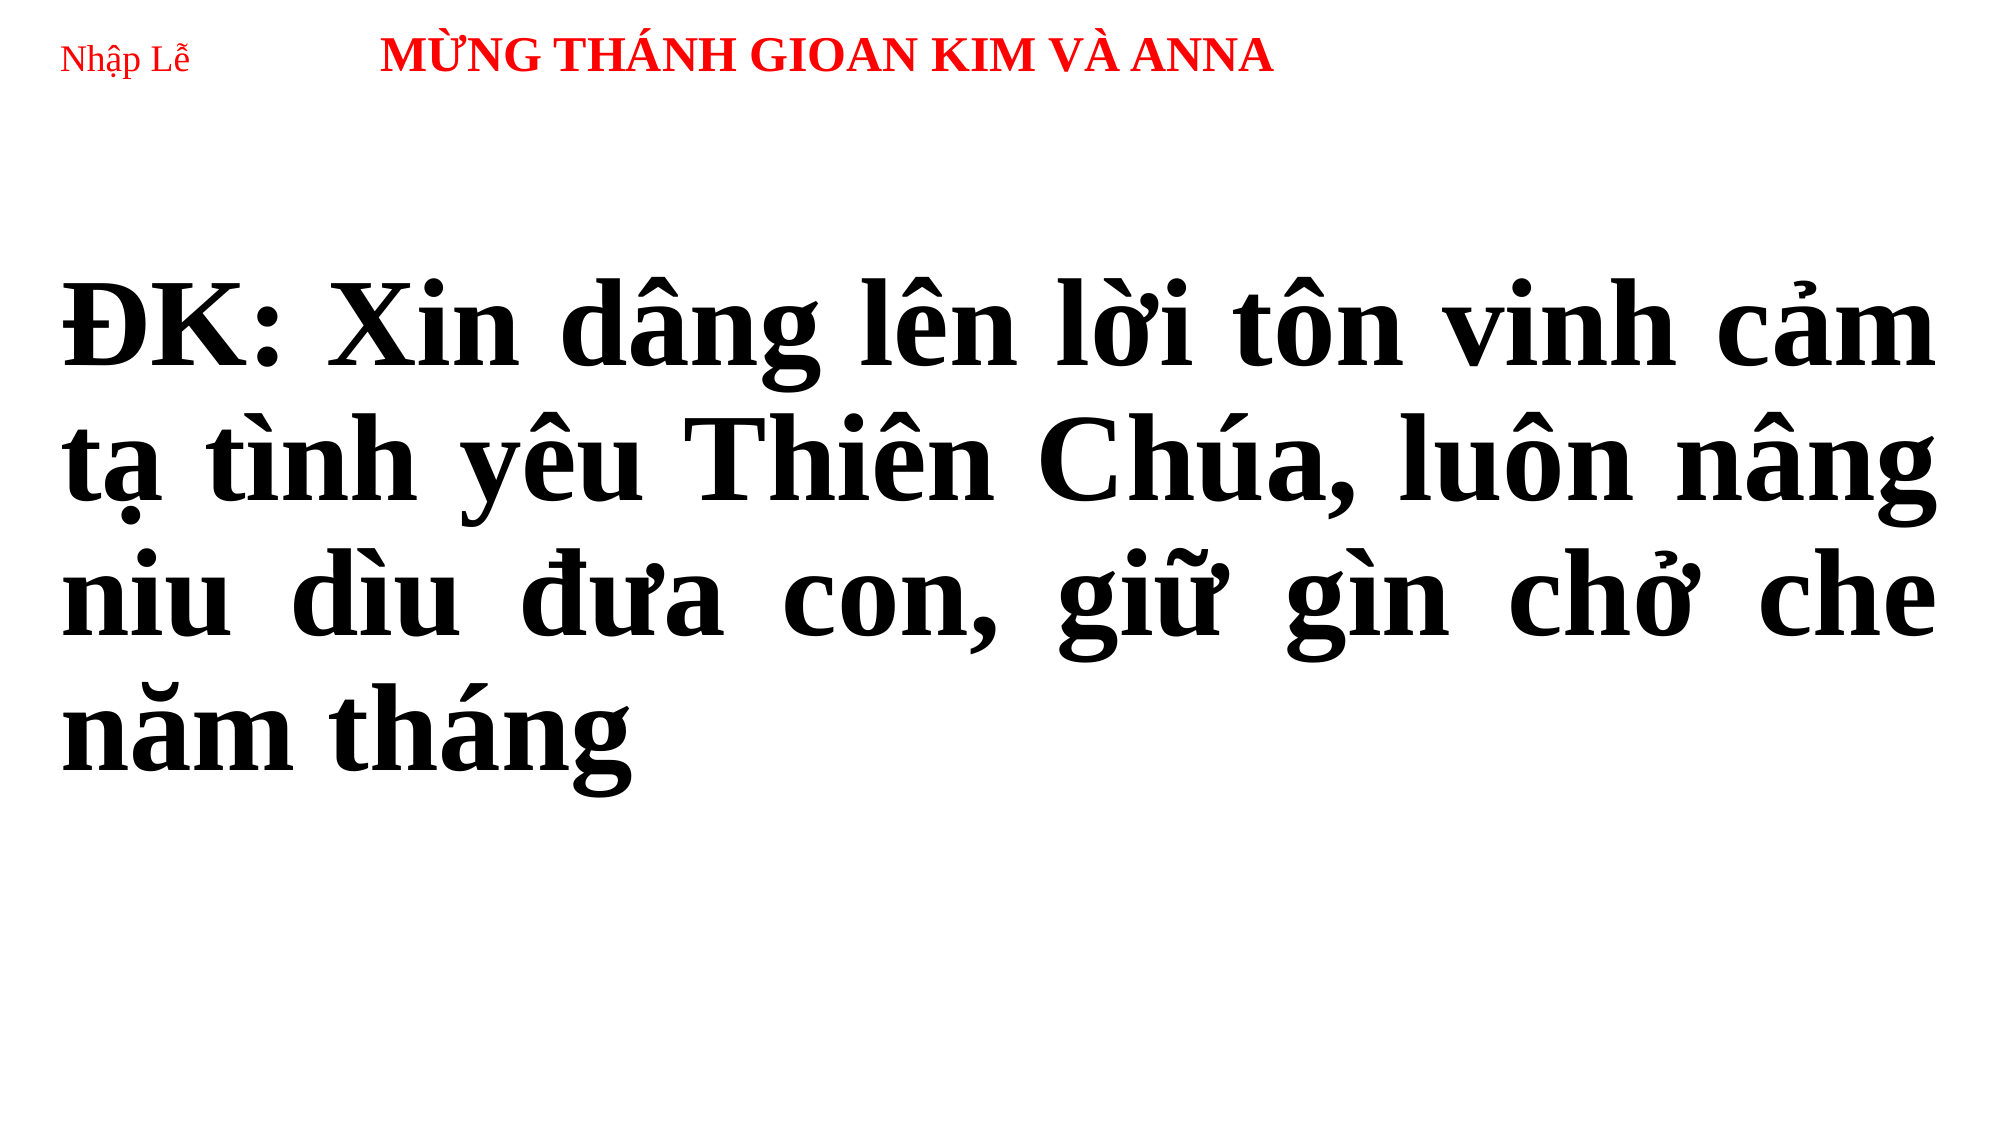

# Nhập Lễ                    MỪNG THÁNH GIOAN KIM VÀ ANNA
ĐK: Xin dâng lên lời tôn vinh cảm tạ tình yêu Thiên Chúa, luôn nâng niu dìu đưa con, giữ gìn chở che năm tháng